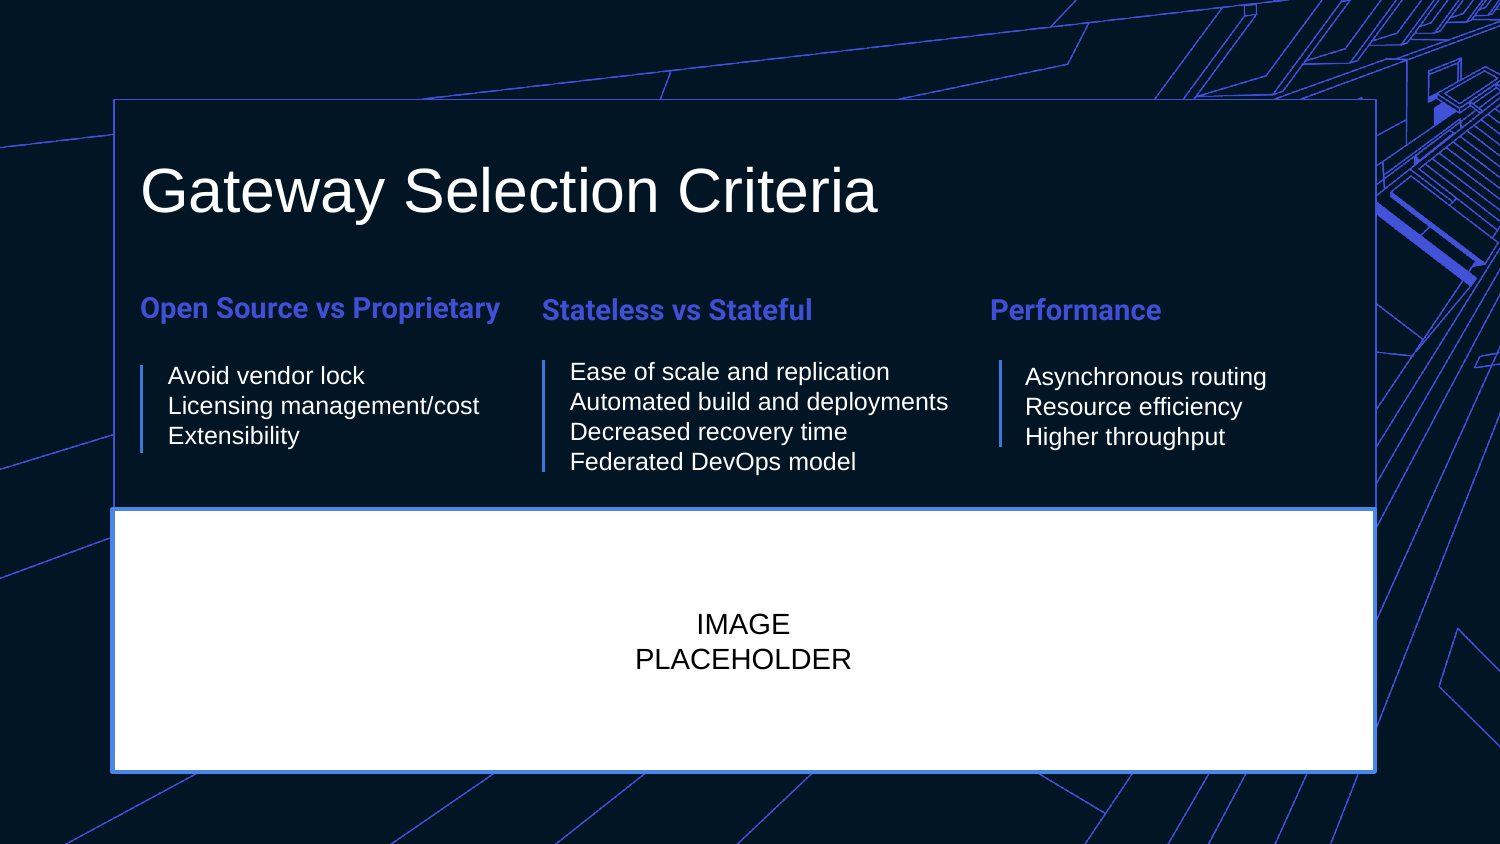

# Gateway Selection Criteria
Open Source vs Proprietary

    Avoid vendor lock
    Licensing management/cost
    Extensibility

Stateless vs Stateful

    Ease of scale and replication
    Automated build and deployments
    Decreased recovery time
    Federated DevOps model

Performance

     Asynchronous routing
     Resource efficiency
     Higher throughput
IMAGE
PLACEHOLDER